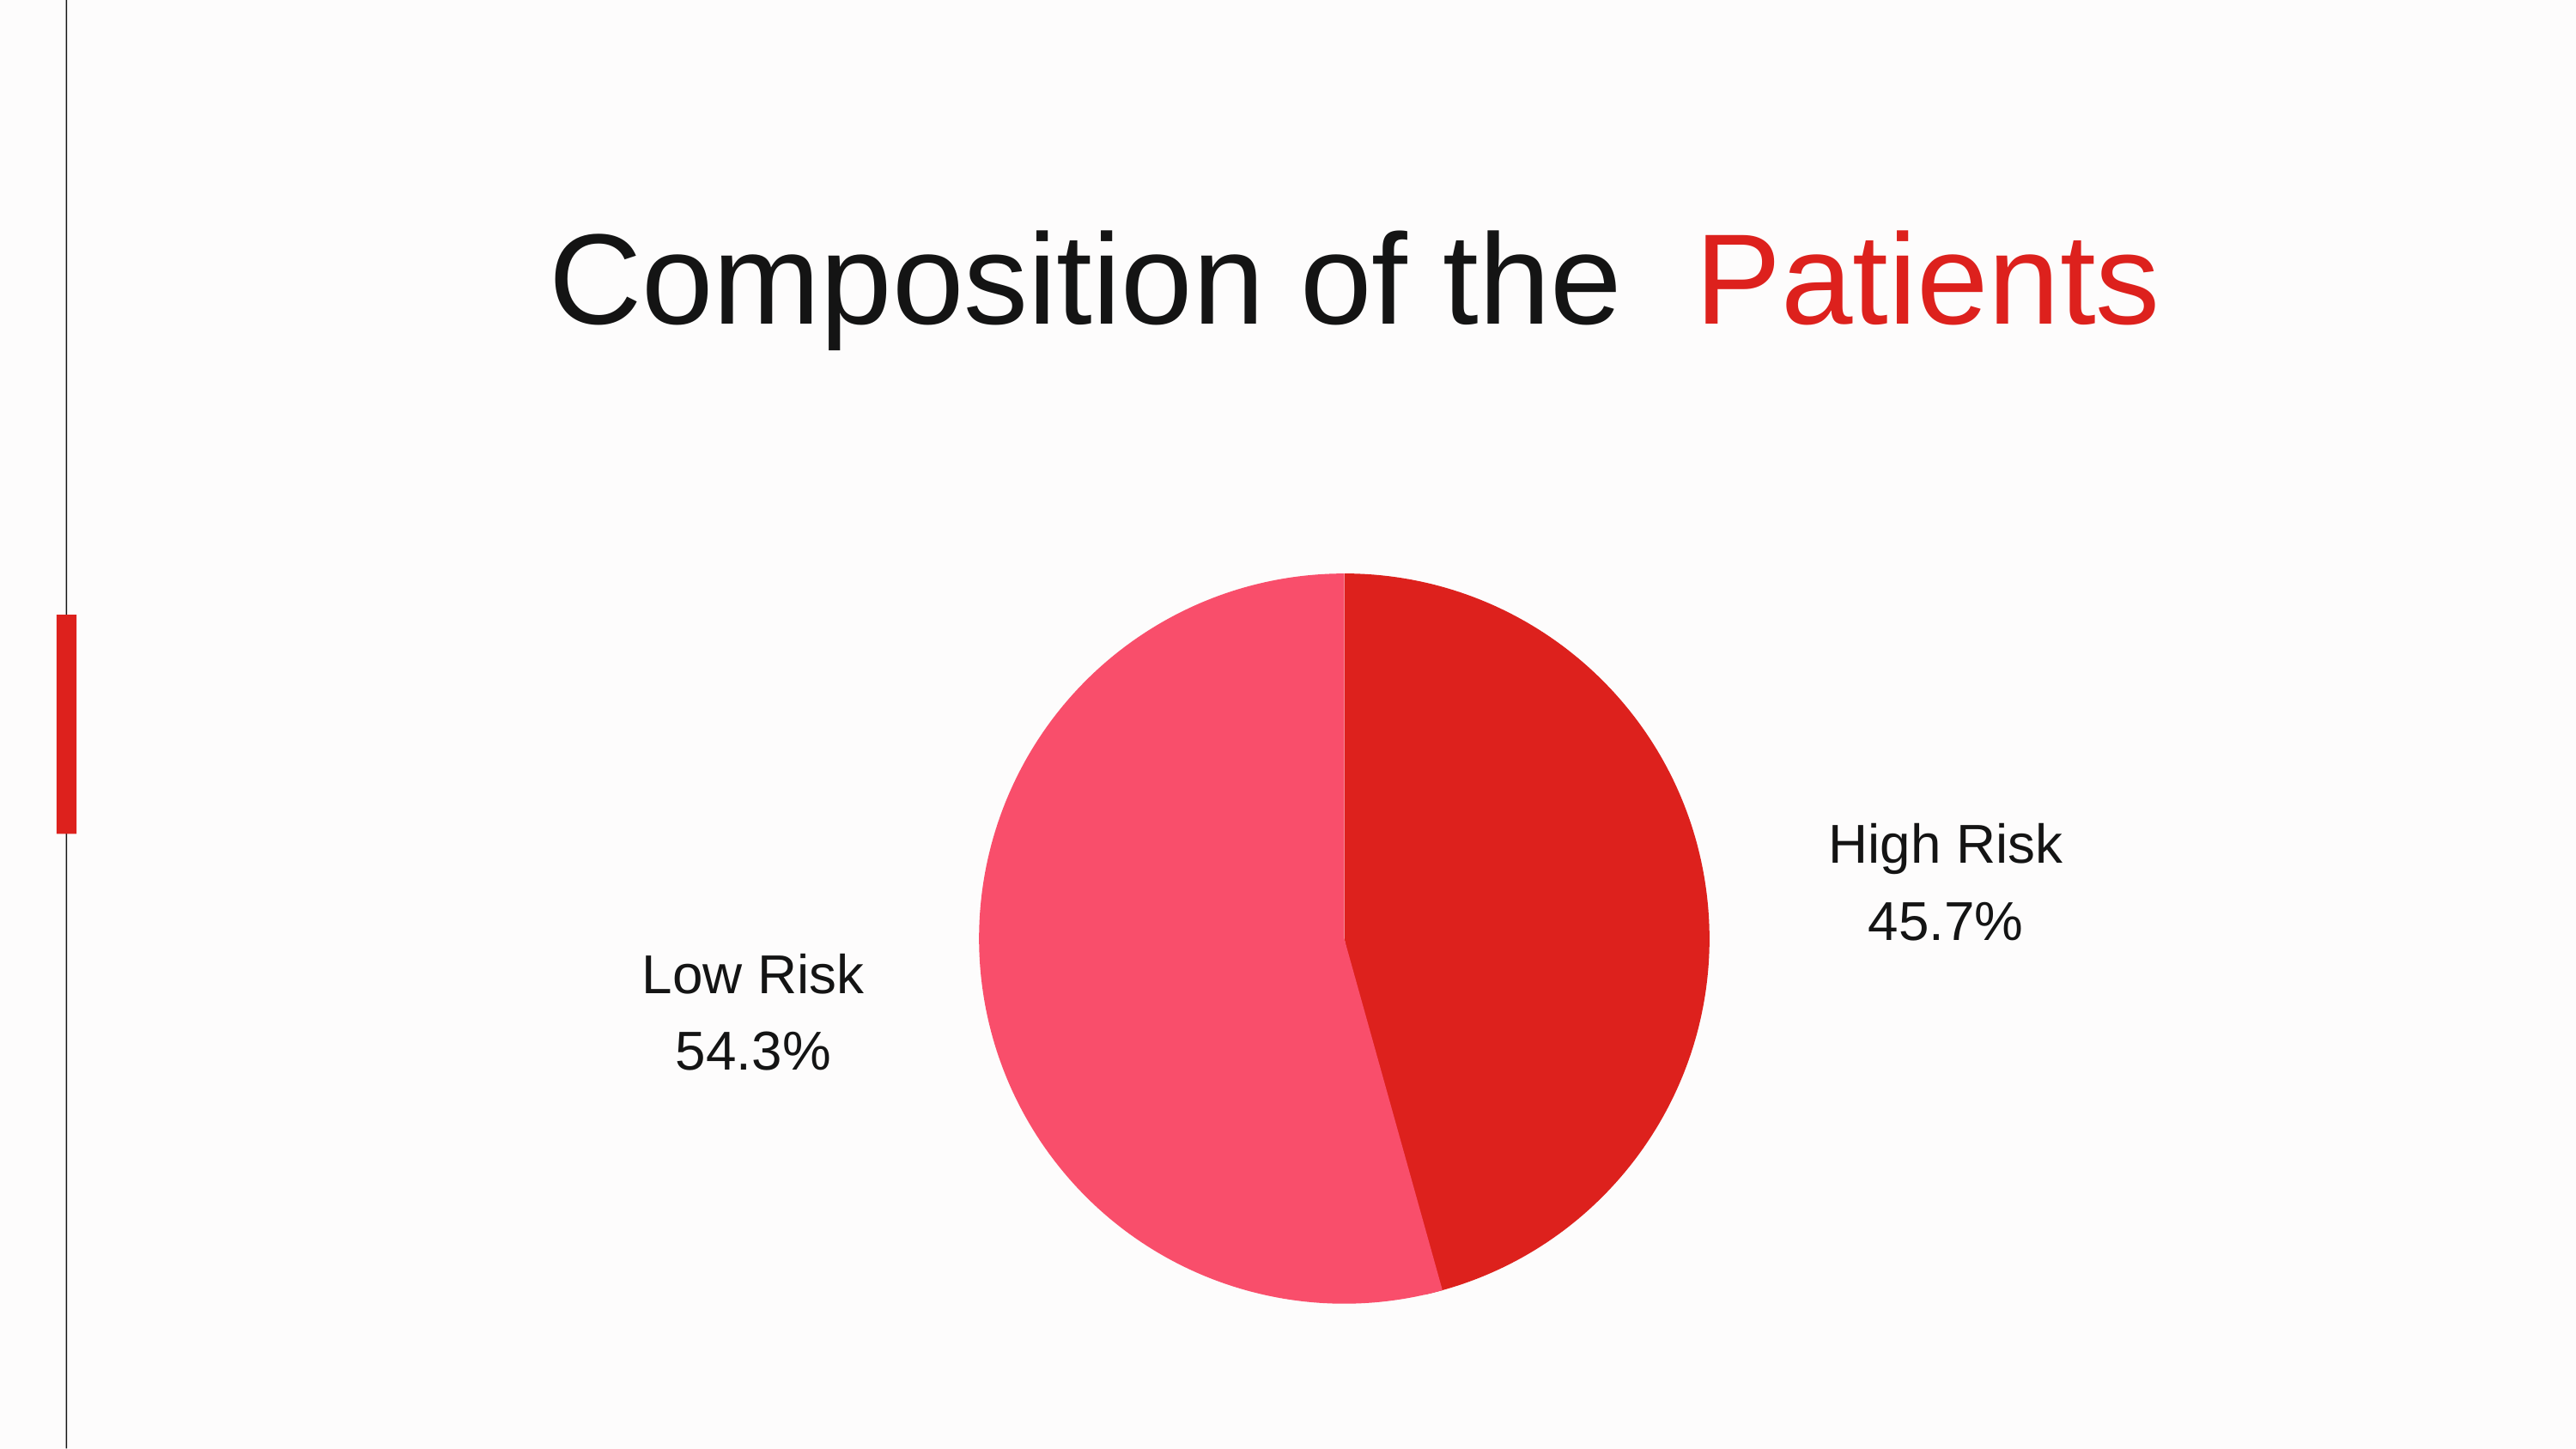

Composition of the  Patients

High Risk
45.7%
Low Risk
54.3%